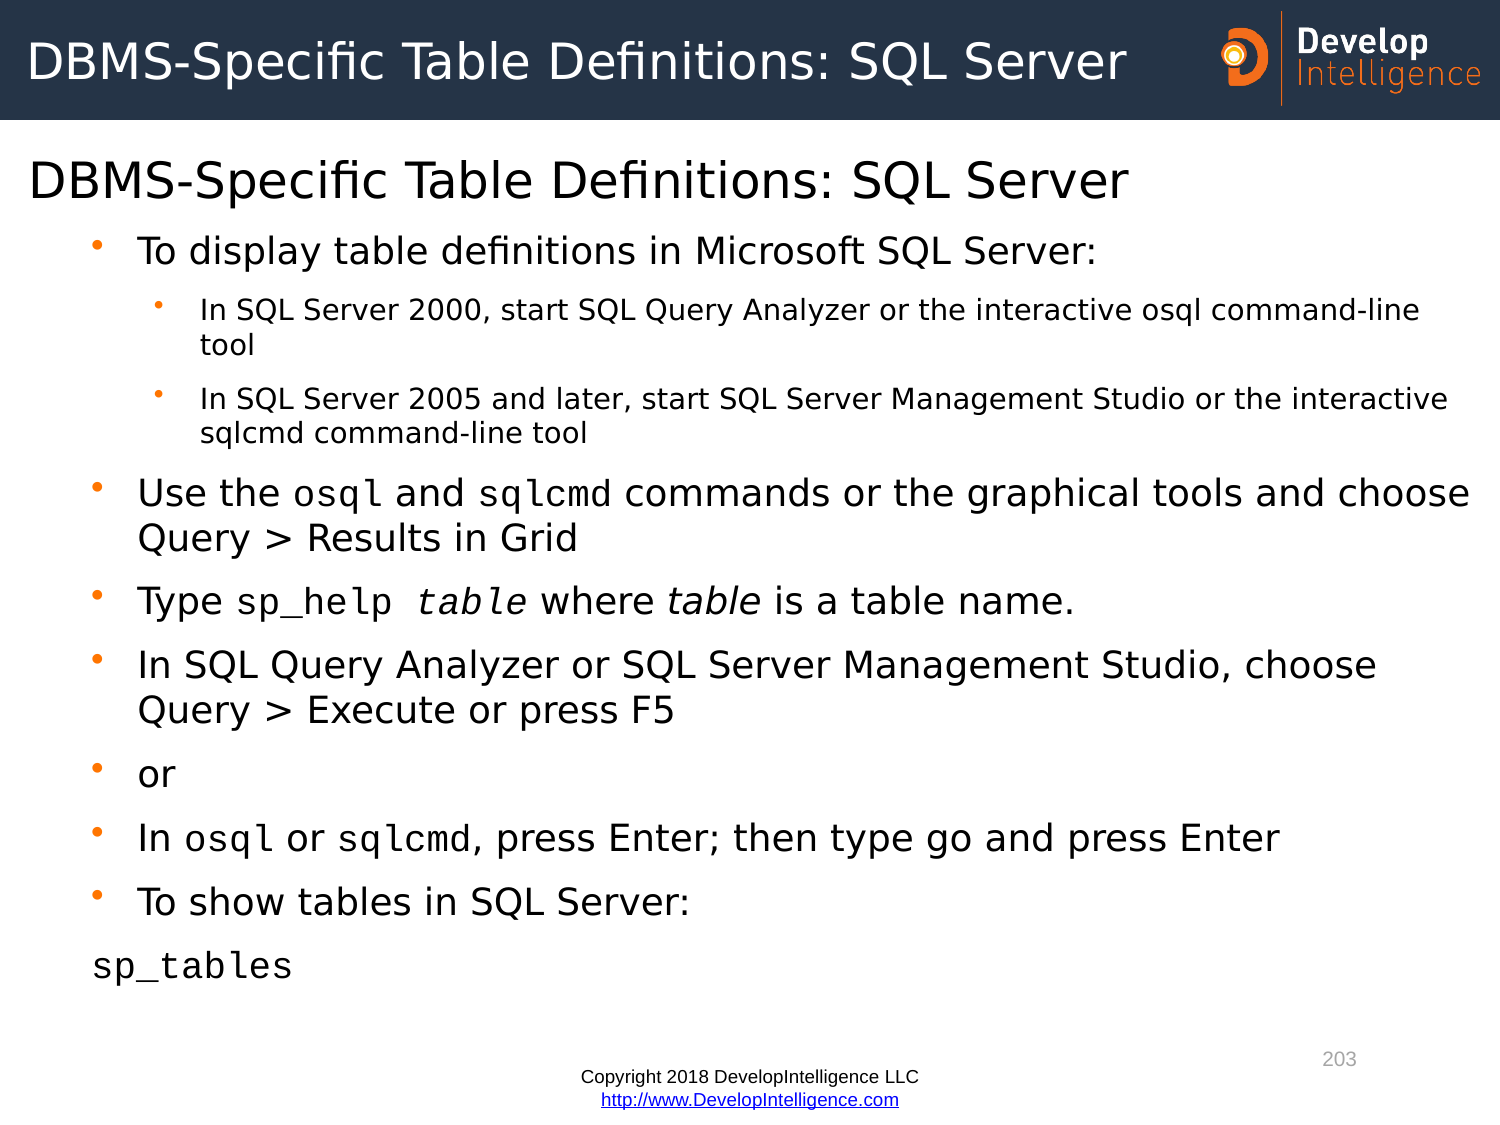

# DBMS-Specific Table Definitions: SQL Server
DBMS-Specific Table Definitions: SQL Server
To display table definitions in Microsoft SQL Server:
In SQL Server 2000, start SQL Query Analyzer or the interactive osql command-line tool
In SQL Server 2005 and later, start SQL Server Management Studio or the interactive sqlcmd command-line tool
Use the osql and sqlcmd commands or the graphical tools and choose Query > Results in Grid
Type sp_help table where table is a table name.
In SQL Query Analyzer or SQL Server Management Studio, choose Query > Execute or press F5
or
In osql or sqlcmd, press Enter; then type go and press Enter
To show tables in SQL Server:
sp_tables

203